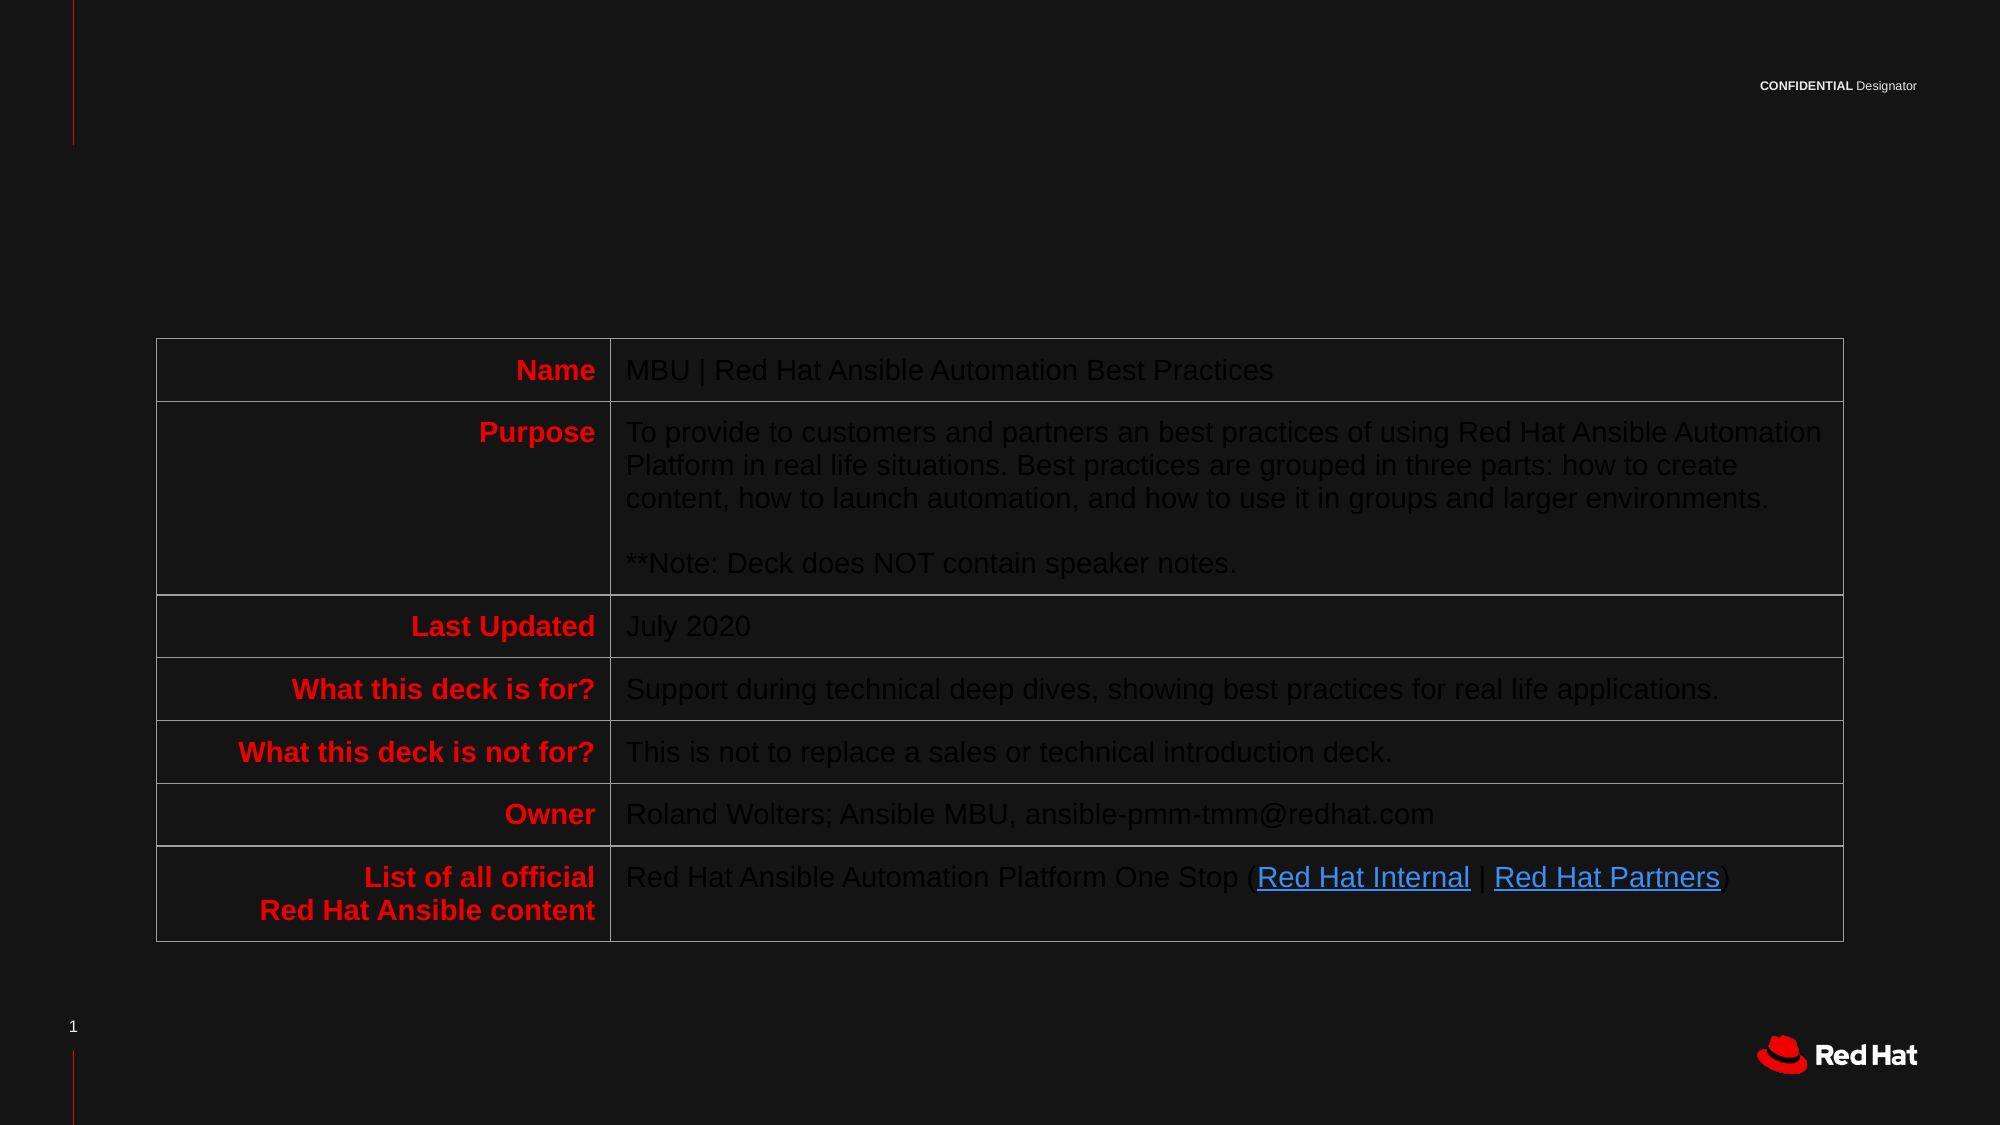

How to use this deck
| Name | MBU | Red Hat Ansible Automation Best Practices |
| --- | --- |
| Purpose | To provide to customers and partners an best practices of using Red Hat Ansible Automation Platform in real life situations. Best practices are grouped in three parts: how to create content, how to launch automation, and how to use it in groups and larger environments. \*\*Note: Deck does NOT contain speaker notes. |
| Last Updated | July 2020 |
| What this deck is for? | Support during technical deep dives, showing best practices for real life applications. |
| What this deck is not for? | This is not to replace a sales or technical introduction deck. |
| Owner | Roland Wolters; Ansible MBU, ansible-pmm-tmm@redhat.com |
| List of all official Red Hat Ansible content | Red Hat Ansible Automation Platform One Stop (Red Hat Internal | Red Hat Partners) |
1